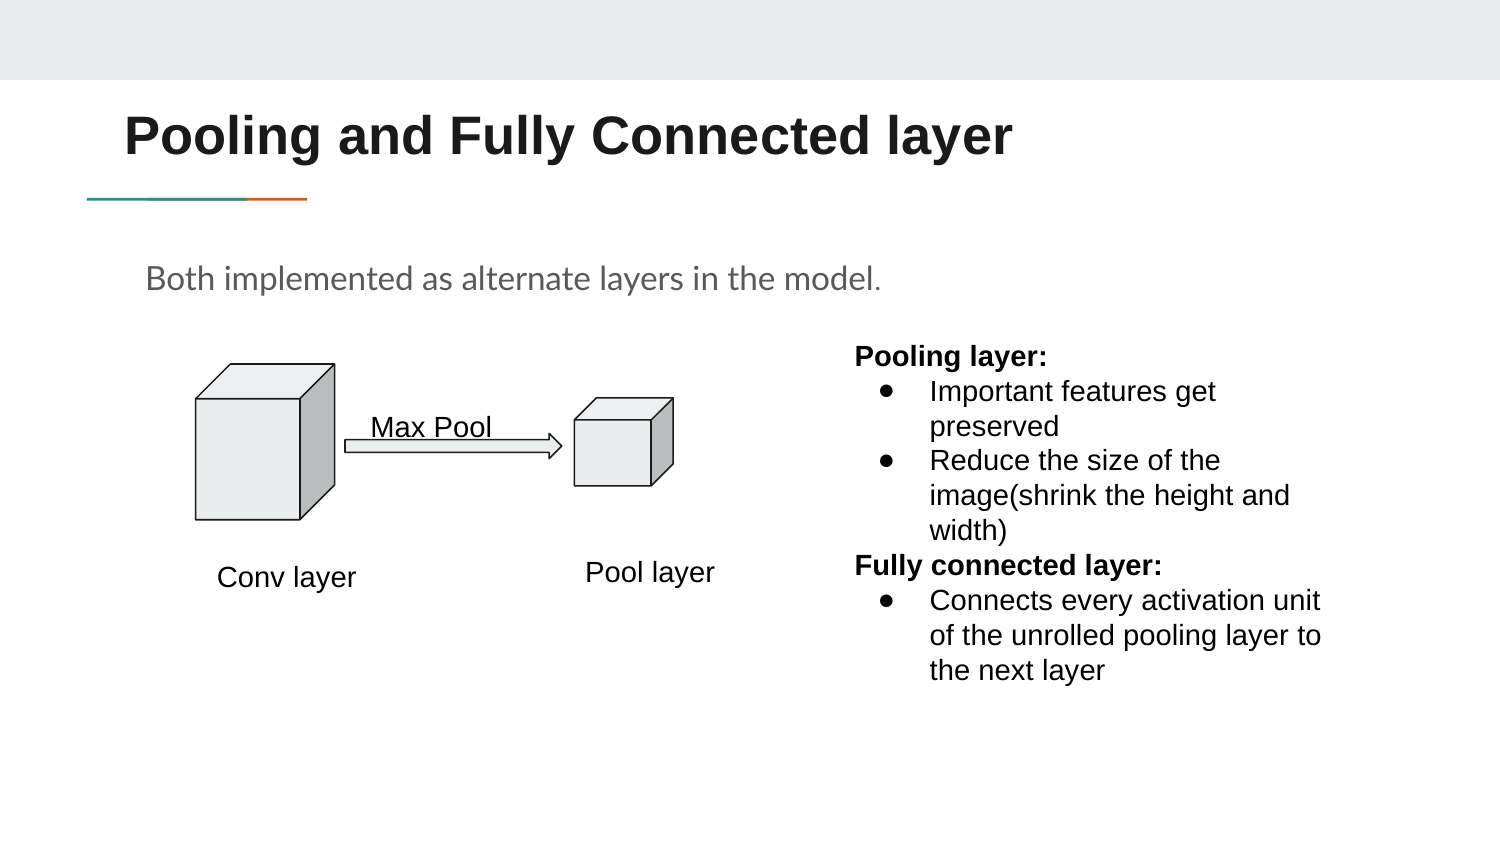

# Pooling and Fully Connected layer

Both implemented as alternate layers in the model.

Pooling layer:
Important features get preserved
Reduce the size of the image(shrink the height and width)
Fully connected layer:
Connects every activation unit of the unrolled pooling layer to the next layer

Max Pool

Pool layer
Conv layer